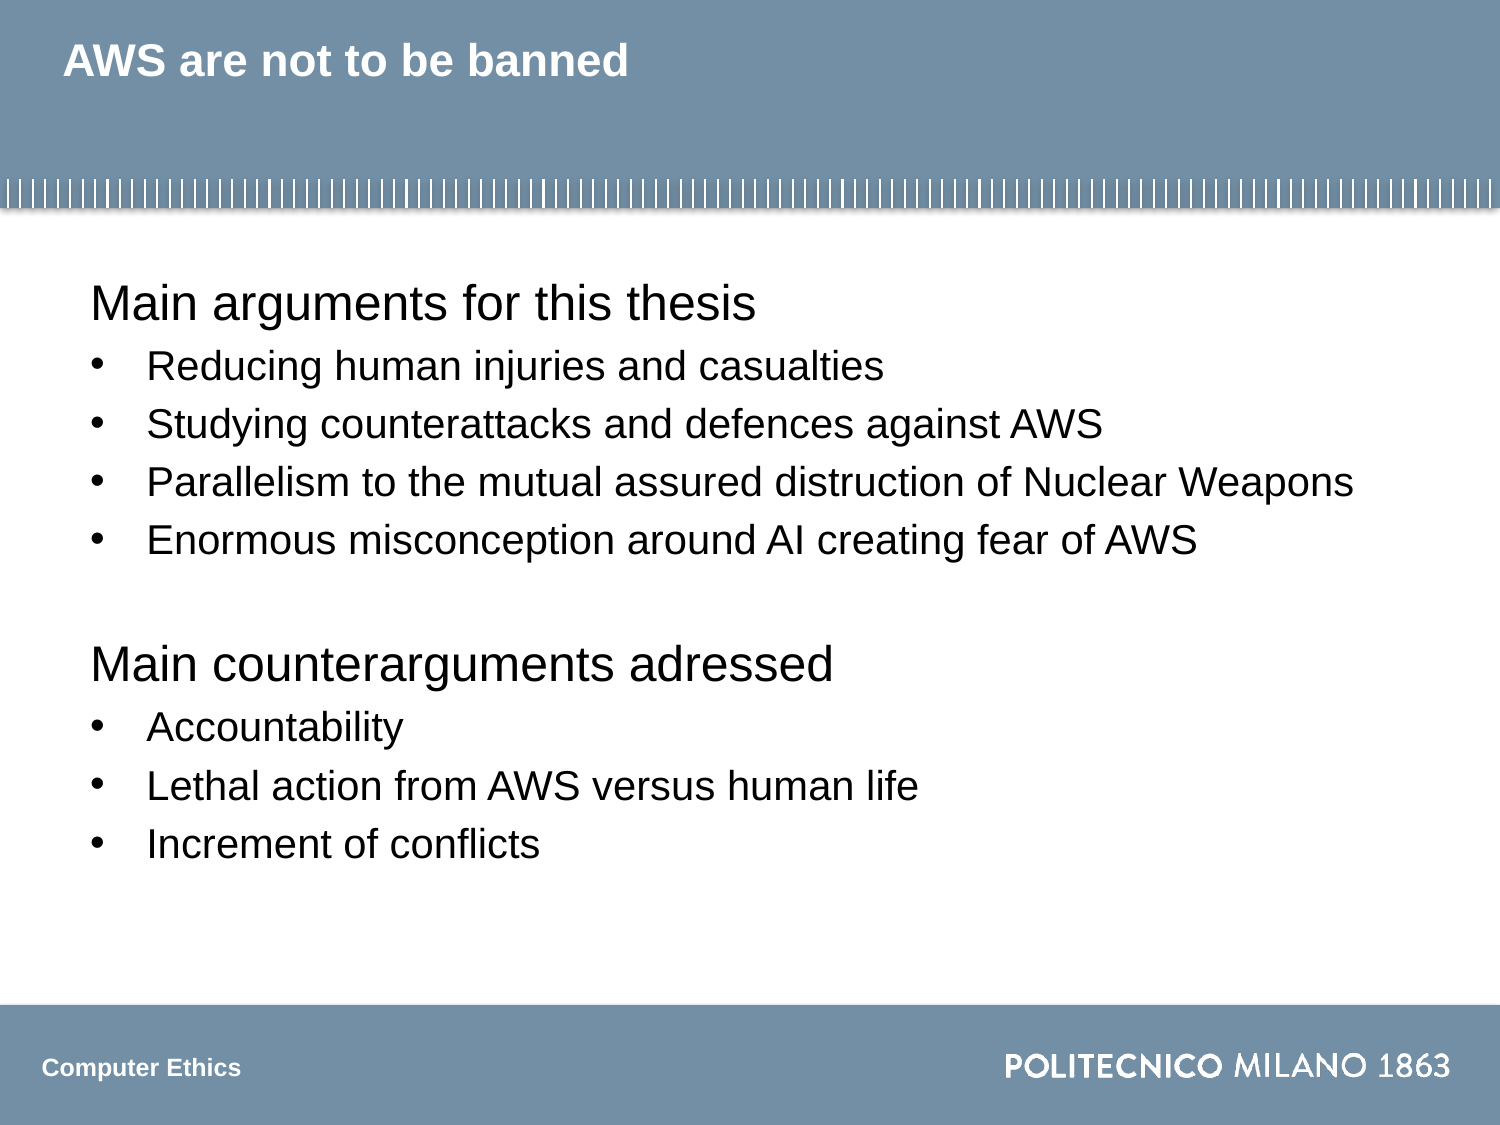

# AWS are not to be banned
Main arguments for this thesis
Reducing human injuries and casualties
Studying counterattacks and defences against AWS
Parallelism to the mutual assured distruction of Nuclear Weapons
Enormous misconception around AI creating fear of AWS

Main counterarguments adressed
Accountability
Lethal action from AWS versus human life
Increment of conflicts